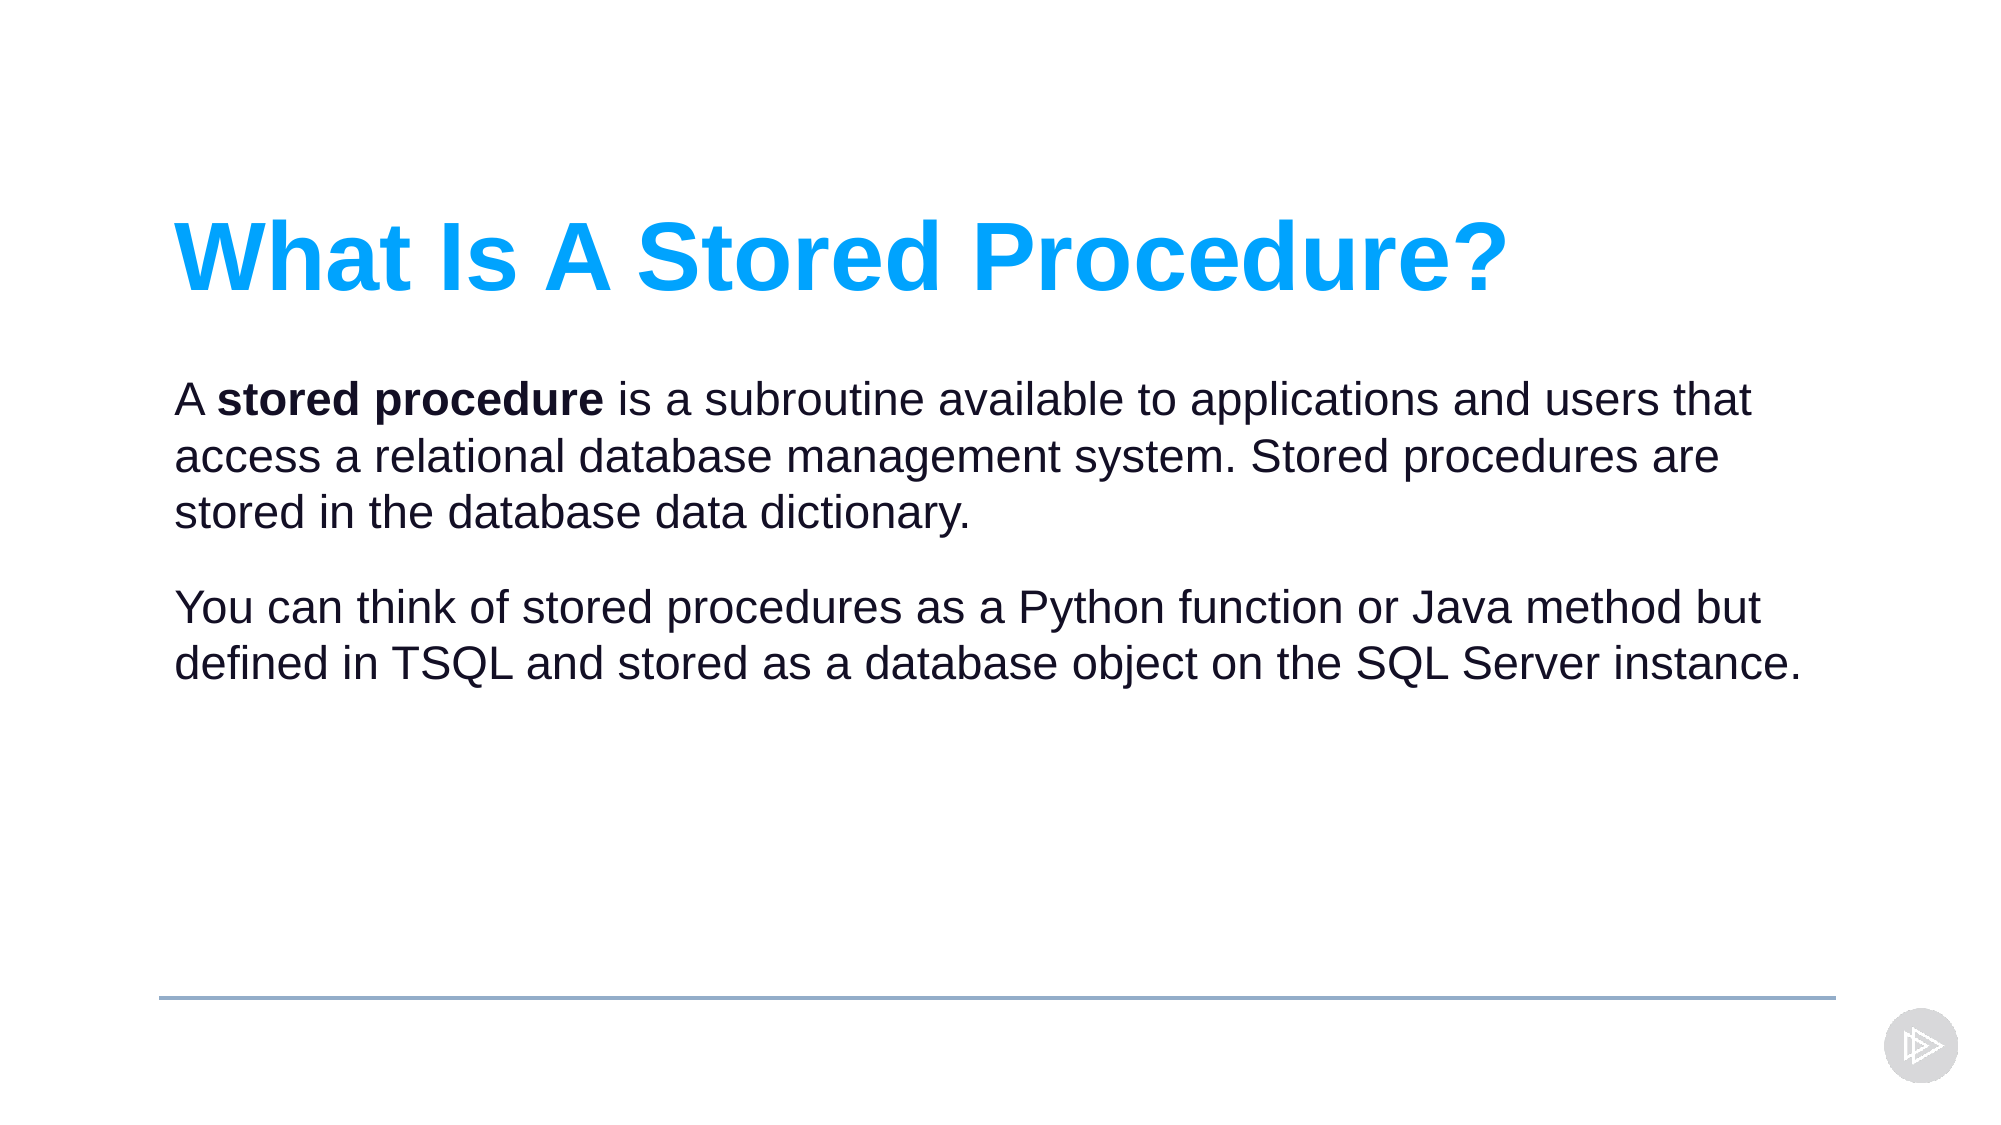

# What Is A Stored Procedure?
A stored procedure is a subroutine available to applications and users that access a relational database management system. Stored procedures are stored in the database data dictionary.
You can think of stored procedures as a Python function or Java method but defined in TSQL and stored as a database object on the SQL Server instance.